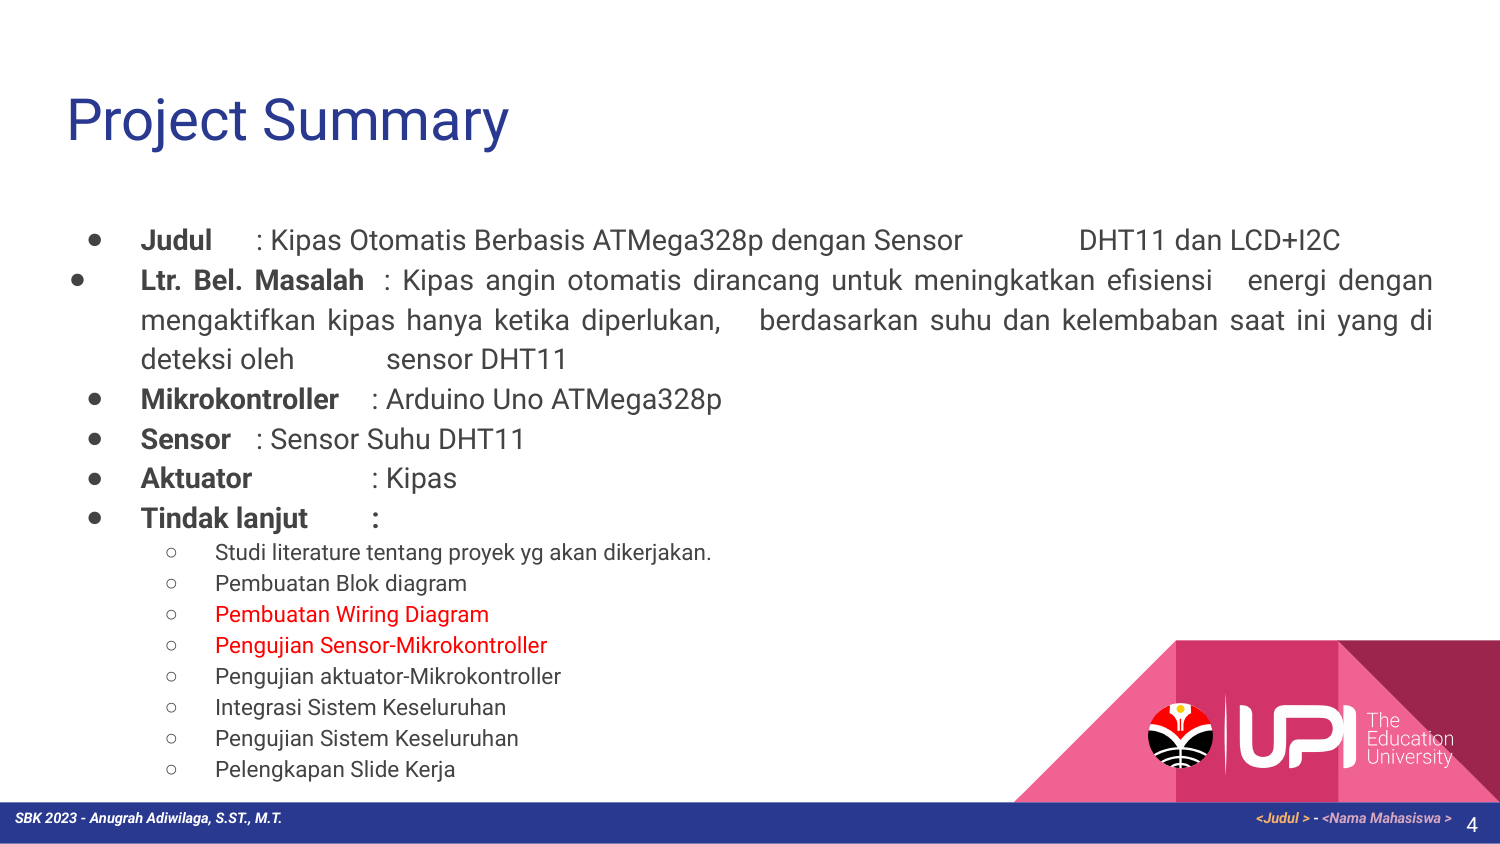

# Project Summary
Judul			: Kipas Otomatis Berbasis ATMega328p dengan Sensor 					  DHT11 dan LCD+I2C
Ltr. Bel. Masalah 	: Kipas angin otomatis dirancang untuk meningkatkan efisiensi 				  energi dengan mengaktifkan kipas hanya ketika diperlukan, 				  berdasarkan suhu dan kelembaban saat ini yang di deteksi oleh 				  sensor DHT11
Mikrokontroller		: Arduino Uno ATMega328p
Sensor 		: Sensor Suhu DHT11
Aktuator	 	: Kipas
Tindak lanjut		:
Studi literature tentang proyek yg akan dikerjakan.
Pembuatan Blok diagram
Pembuatan Wiring Diagram
Pengujian Sensor-Mikrokontroller
Pengujian aktuator-Mikrokontroller
Integrasi Sistem Keseluruhan
Pengujian Sistem Keseluruhan
Pelengkapan Slide Kerja
4